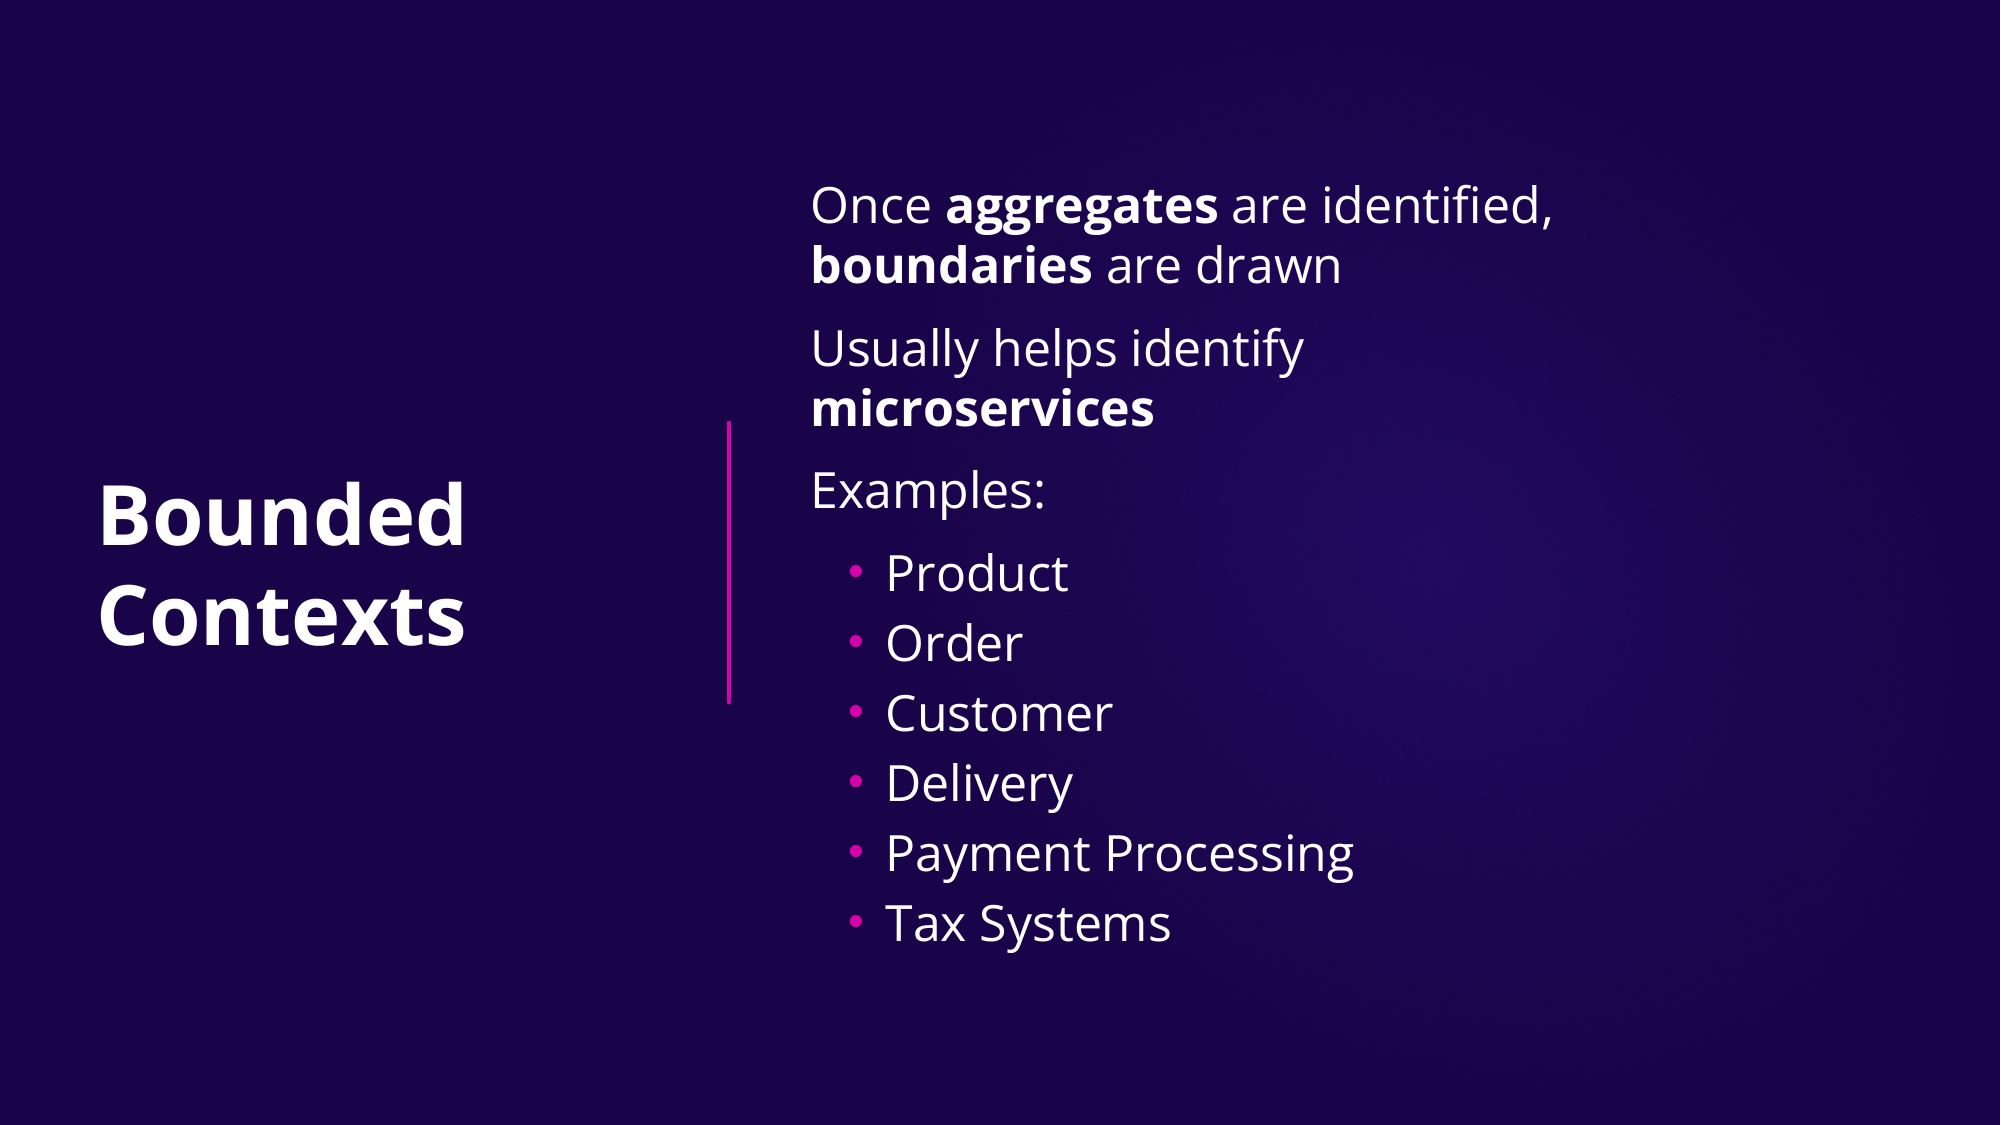

Once aggregates are identified, boundaries are drawn
Usually helps identify microservices
Examples:
Product
Order
Customer
Delivery
Payment Processing
Tax Systems
# Bounded Contexts